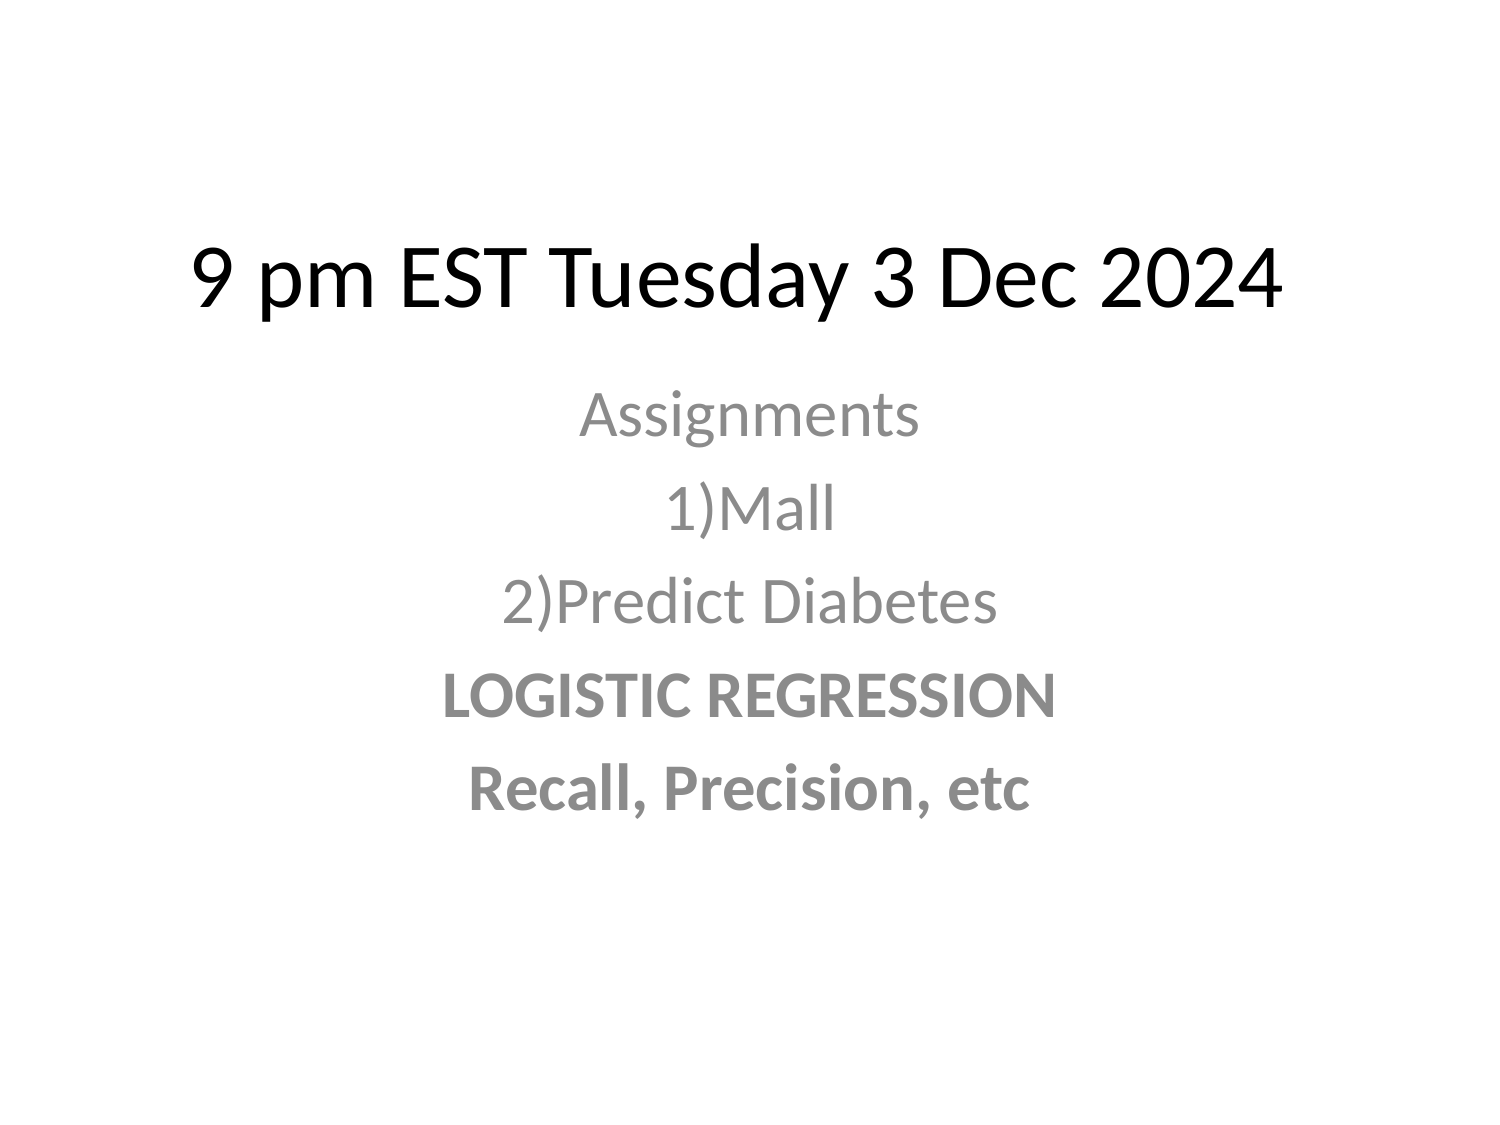

# 9 pm EST Tuesday 3 Dec 2024
Assignments
1)Mall
2)Predict Diabetes
LOGISTIC REGRESSION
Recall, Precision, etc